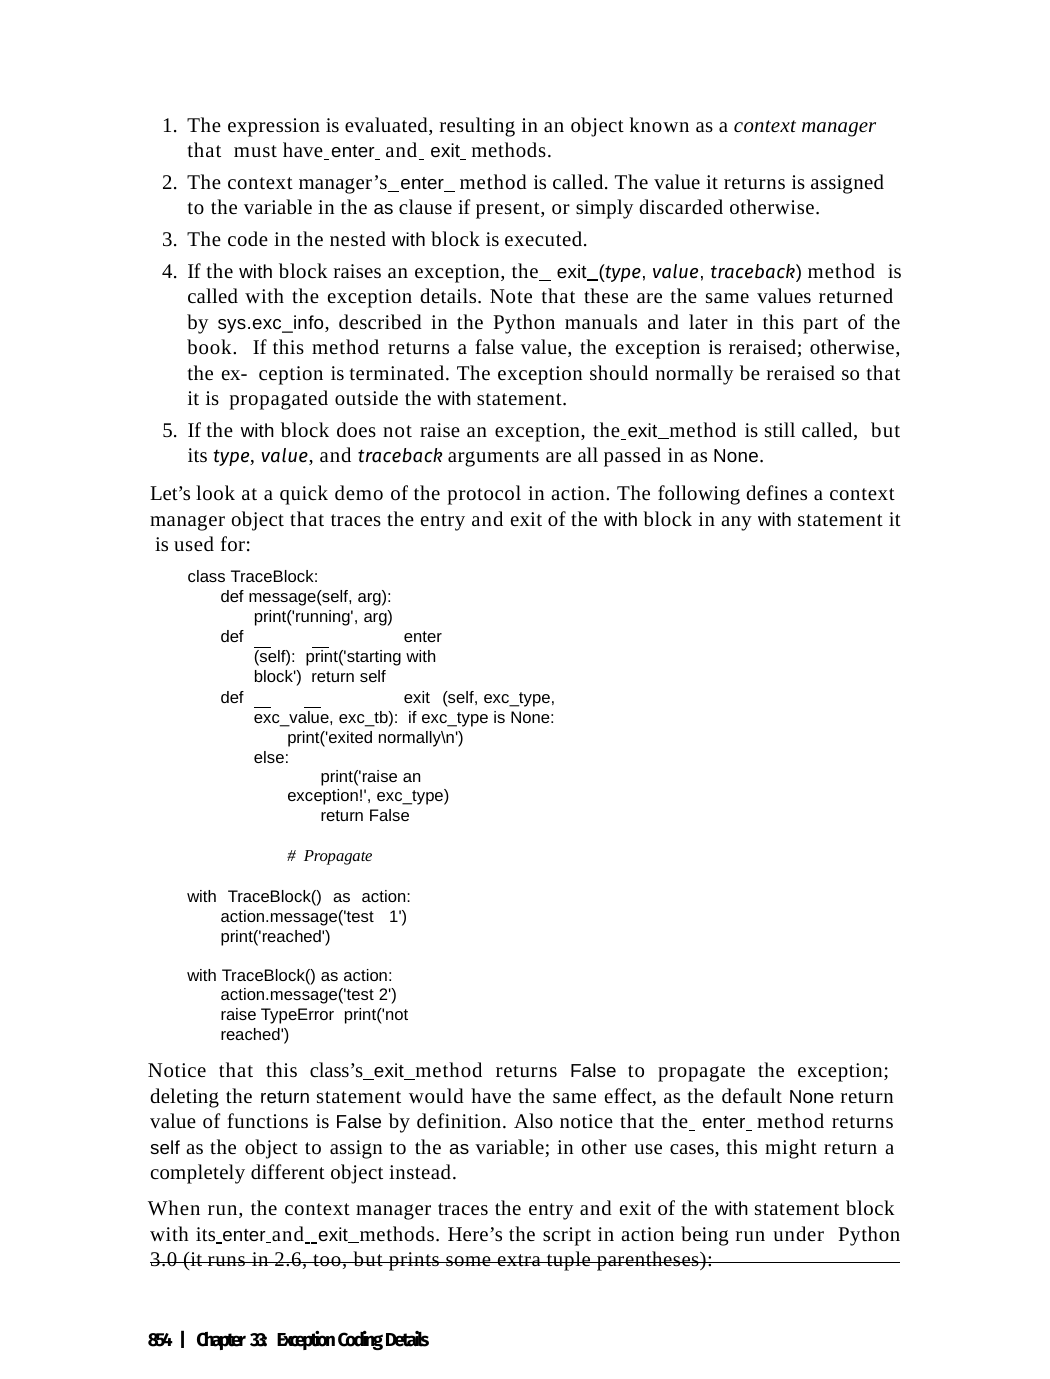

The expression is evaluated, resulting in an object known as a context manager that  must have enter and exit methods.
The context manager’s  enter  method is called. The value it returns is assigned  to the variable in the as clause if present, or simply discarded otherwise.
The code in the nested with block is executed.
If the with block raises an exception, the  exit  (type, value, traceback) method  is called with the exception details. Note that these are the same values returned  by sys.exc_info, described in the Python manuals and later in this part of the book.  If this method returns a false value, the exception is reraised; otherwise, the ex-  ception is terminated. The exception should normally be reraised so that it is  propagated outside the with statement.
If the with block does not raise an exception, the exit  method is still called,  but its type, value, and traceback arguments are all passed in as None.
Let’s look at a quick demo of the protocol in action. The following defines a context  manager object that traces the entry and exit of the with block in any with statement it  is used for:
class TraceBlock:
def message(self, arg):  print('running', arg)
def		enter (self):  print('starting with block')  return self
def		exit (self, exc_type, exc_value, exc_tb):  if exc_type is None:
print('exited normally\n')  else:
print('raise an exception!', exc_type)
return False	# Propagate

with TraceBlock() as action:  action.message('test 1')  print('reached')

with TraceBlock() as action:  action.message('test 2')  raise TypeError  print('not reached')
Notice that this class’s exit method returns False to propagate the exception;  deleting the return statement would have the same effect, as the default None return  value of functions is False by definition. Also notice that the enter method returns  self as the object to assign to the as variable; in other use cases, this might return a  completely different object instead.
When run, the context manager traces the entry and exit of the with statement block  with its enter and  exit  methods. Here’s the script in action being run under  Python 3.0 (it runs in 2.6, too, but prints some extra tuple parentheses):

854  |  Chapter 33:  Exception Coding Details